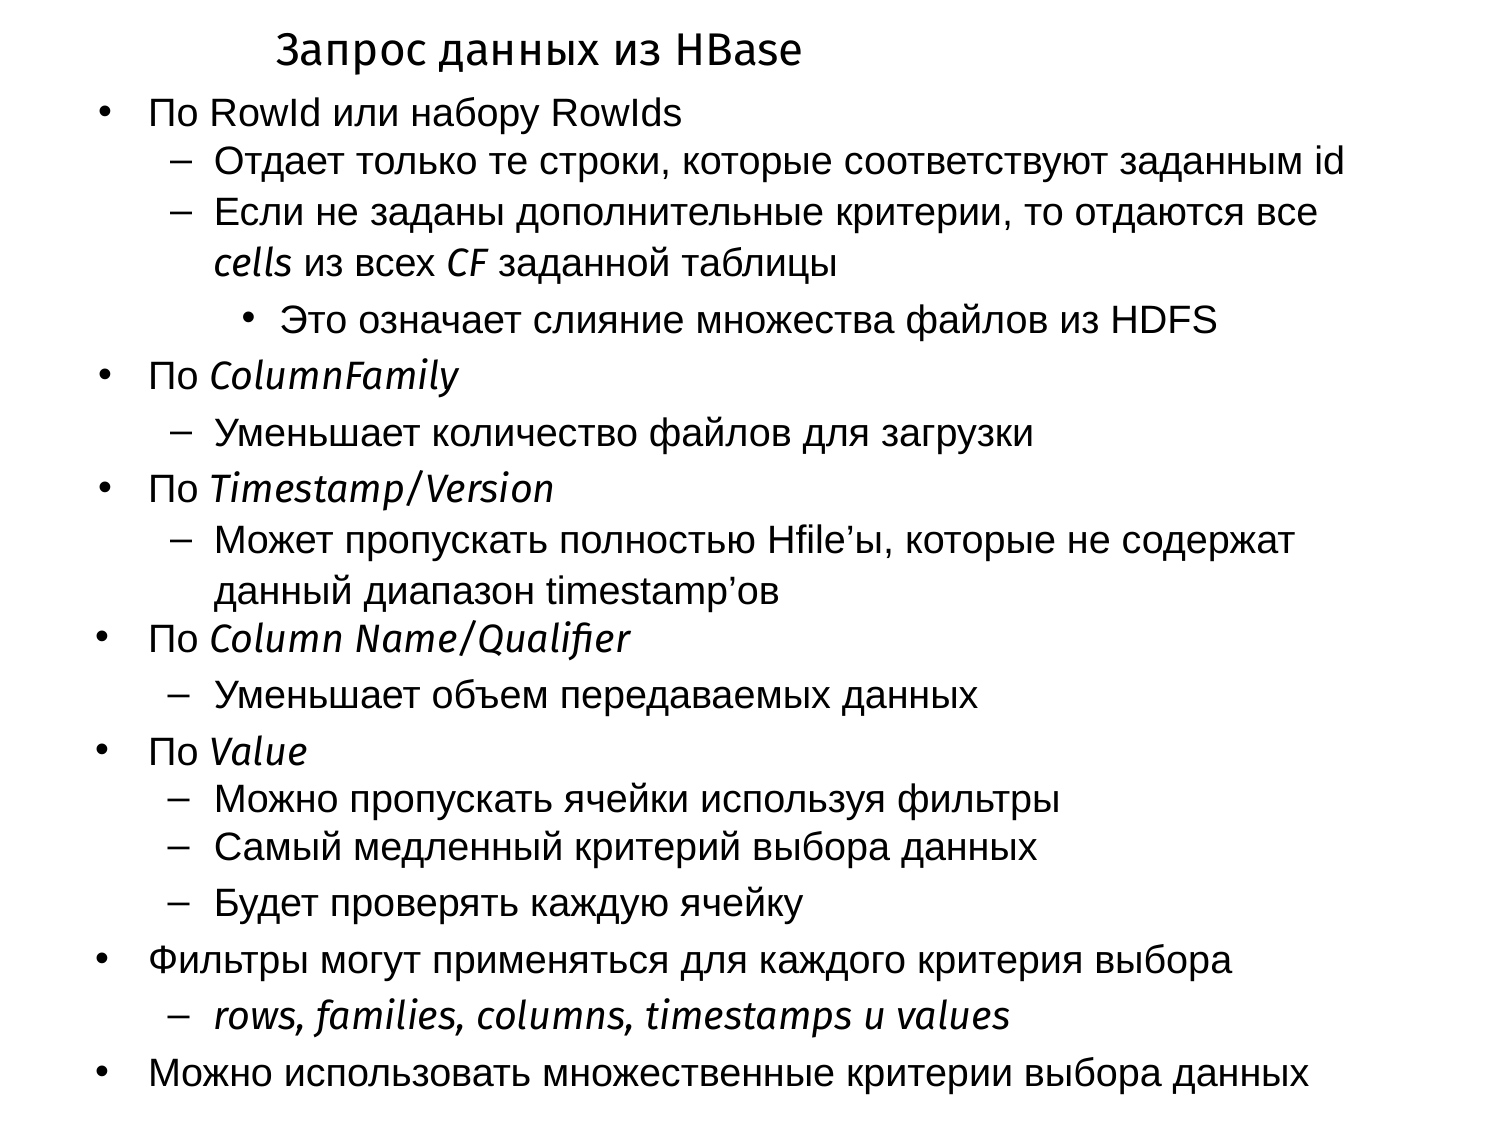

# Запрос данных из HBase
По RowId или набору RowIds
Отдает только те строки, которые соответствуют заданным id
Если не заданы дополнительные критерии, то отдаются все
cells из всех CF заданной таблицы
Это означает слияние множества файлов из HDFS
По ColumnFamily
Уменьшает количество файлов для загрузки
По Timestamp/Version
Может пропускать полностью Hfile’ы, которые не содержат
данный диапазон timestamp’ов
По Column Name/Qualifier
Уменьшает объем передаваемых данных
По Value
Можно пропускать ячейки используя фильтры
Самый медленный критерий выбора данных
Будет проверять каждую ячейку
Фильтры могут применяться для каждого критерия выбора
rows, families, columns, timestamps и values
Можно использовать множественные критерии выбора данных